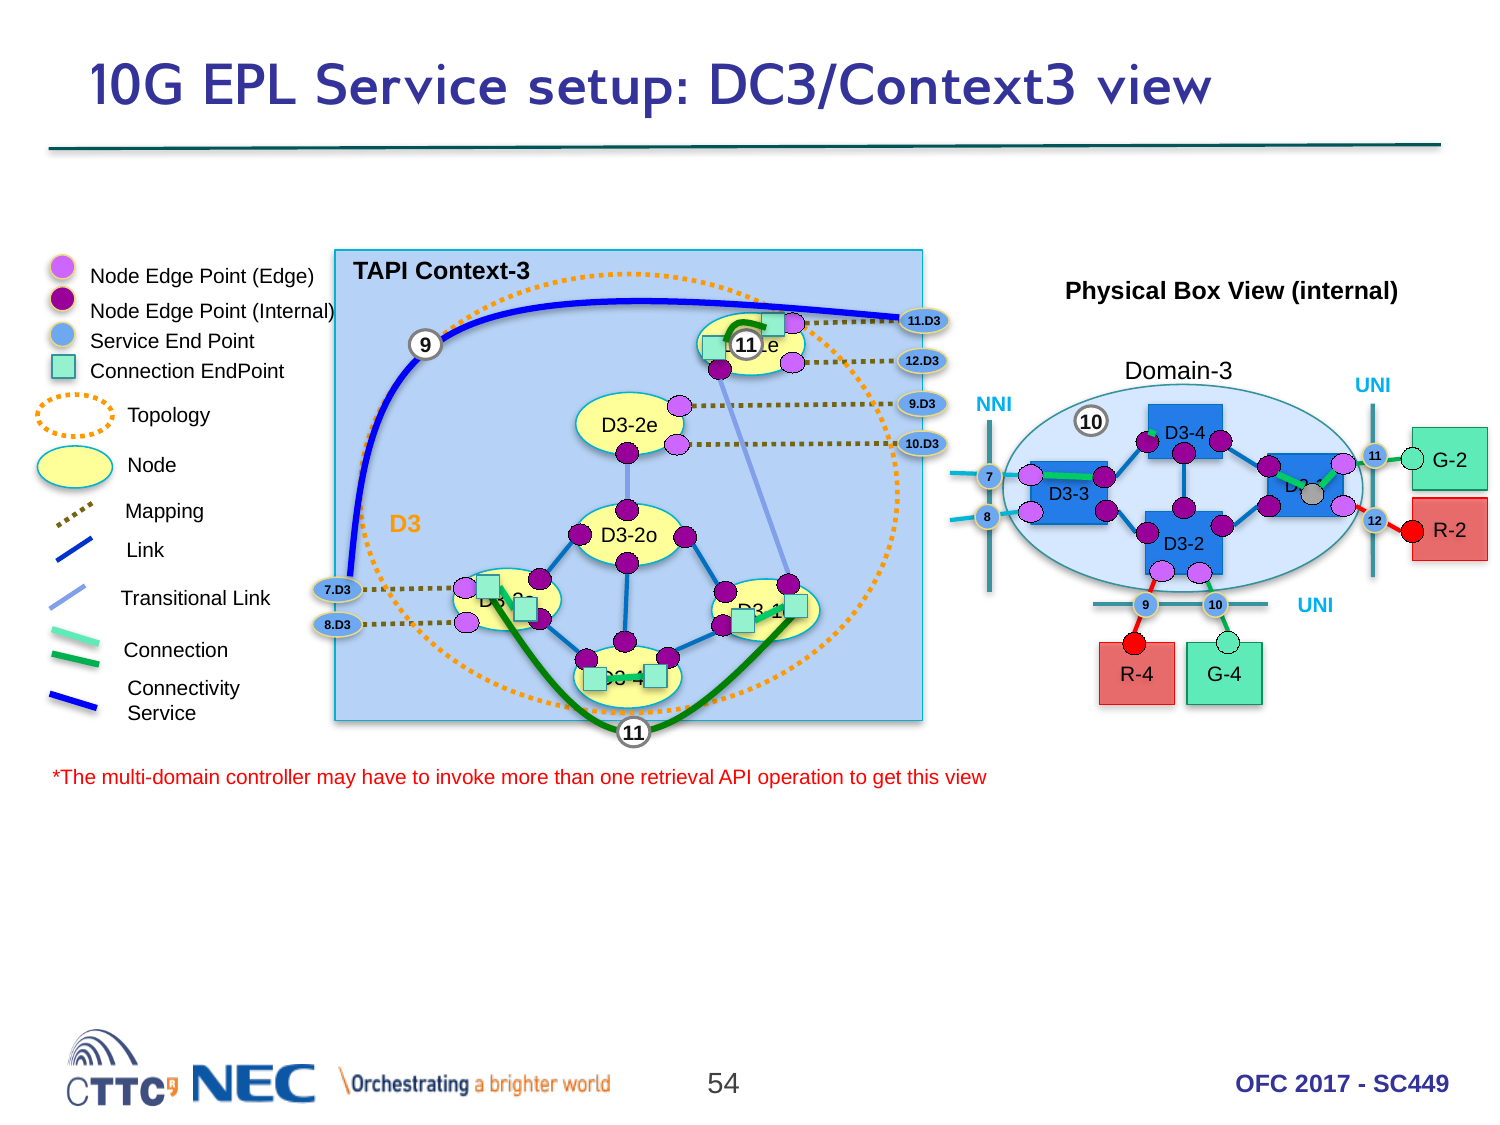

# 10G EPL Service setup: DC3/Context3 view
TAPI Context-3

Node Edge Point (Edge)

Node Edge Point (Internal)
Service End Point

Connection EndPoint

Topology
Node

Mapping
Link
Transitional Link
Connection
Connectivity Service
Physical Box View (internal)

11.D3
D3-1e

11
9

Domain-3
12.D3

UNI
NNI

9.D3
D3-2e

D3-4
10
G-2

10.D3

11

D3-1

D3-3
7

R-2

D3

D3-2o
8
12
D3-2

D3-3o

7.D3

D3-1o

UNI
9
10

8.D3

R-4
G-4
D3-4o

11
*The multi-domain controller may have to invoke more than one retrieval API operation to get this view
54
OFC 2017 - SC449